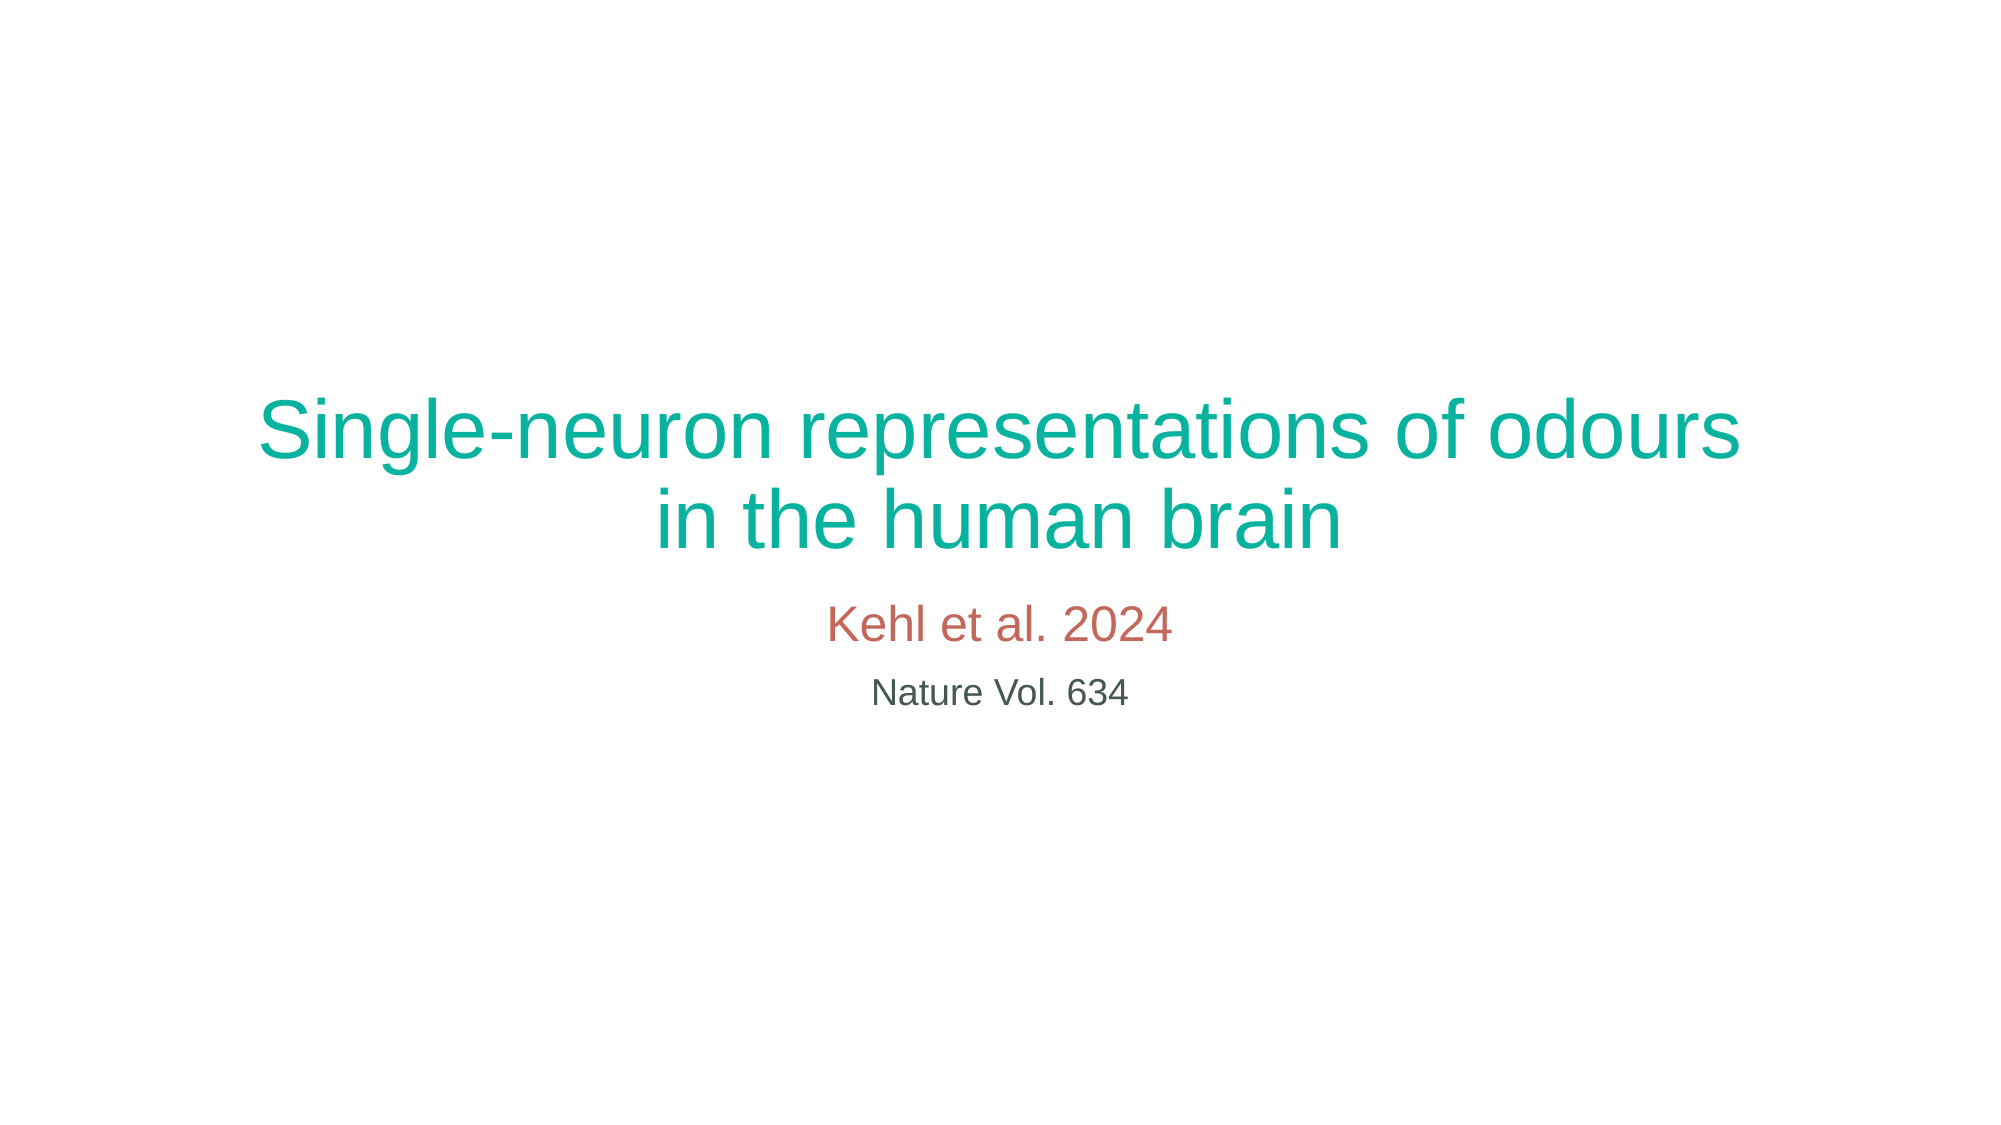

# Single-neuron representations of odours in the human brain
Kehl et al. 2024
Nature Vol. 634